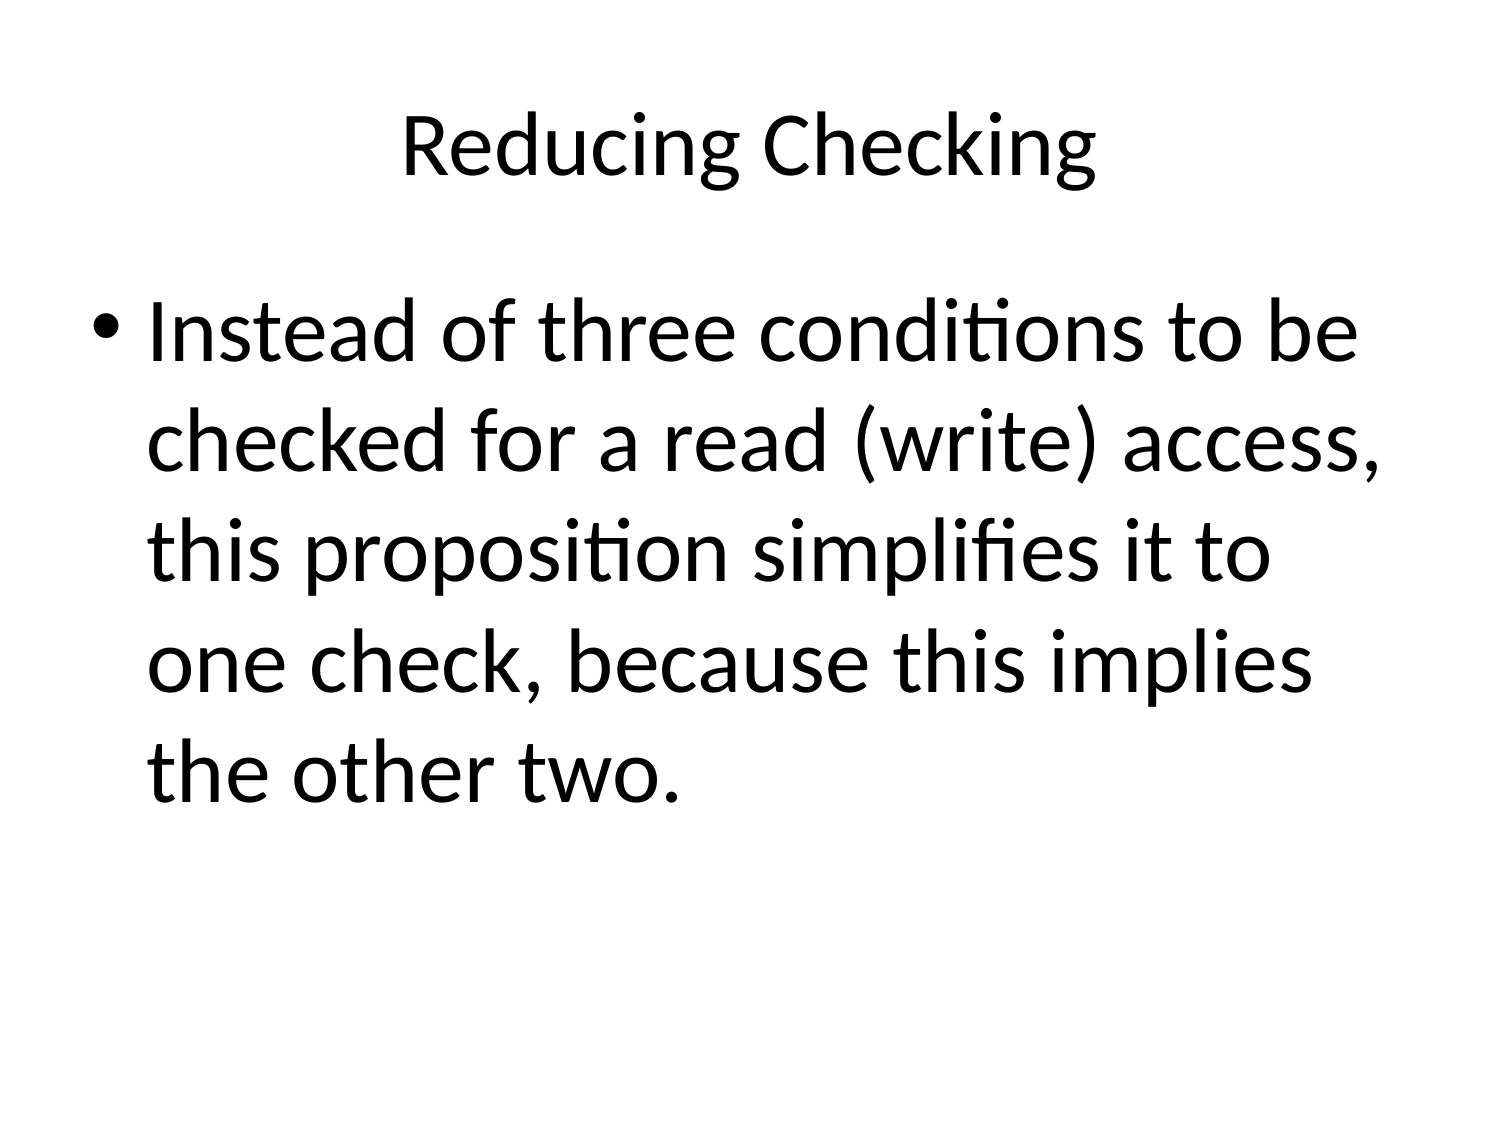

# Reducing Checking
Instead of three conditions to be checked for a read (write) access, this proposition simplifies it to one check, because this implies the other two.